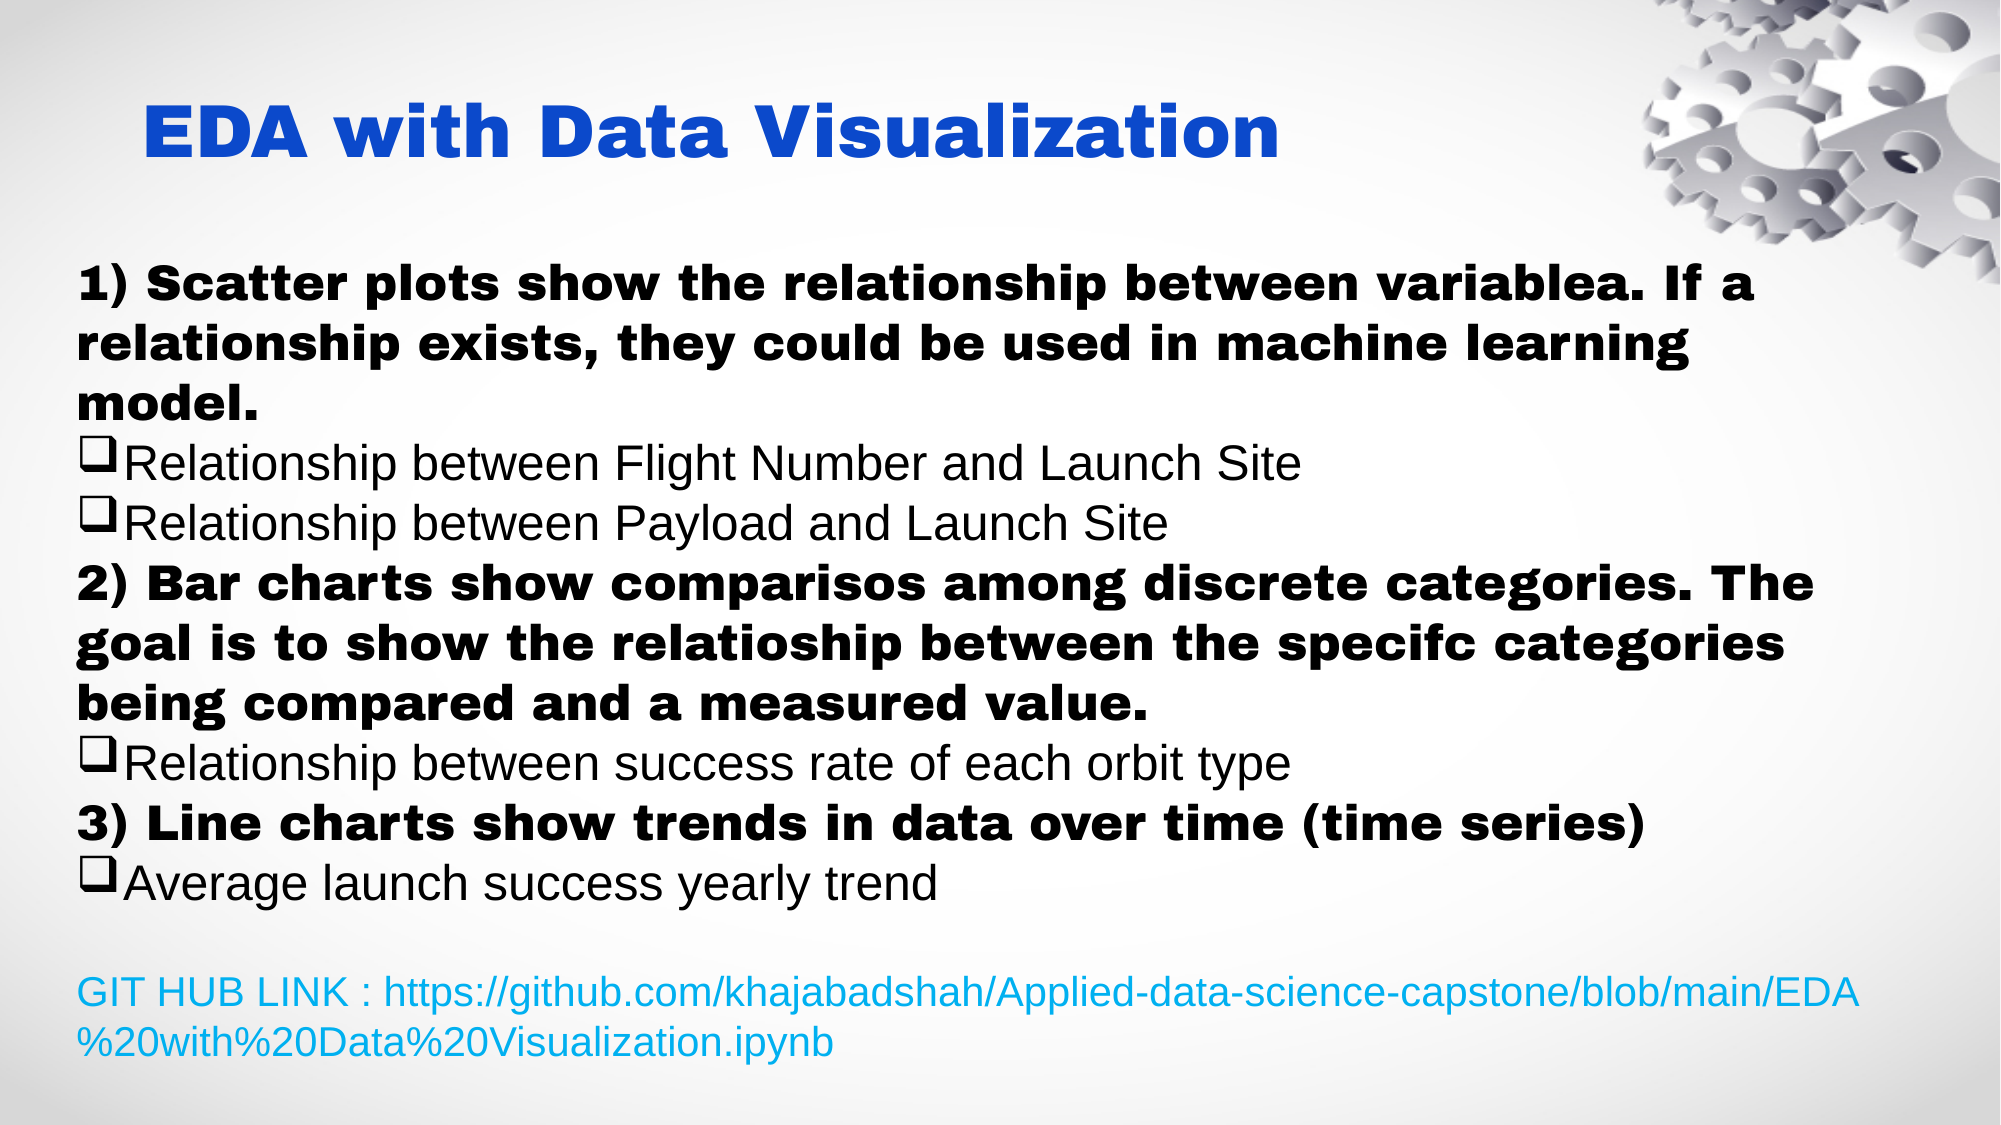

EDA with Data Visualization
1) Scatter plots show the relationship between variablea. If a relationship exists, they could be used in machine learning model.
Relationship between Flight Number and Launch Site
Relationship between Payload and Launch Site
2) Bar charts show comparisos among discrete categories. The goal is to show the relatioship between the specifc categories being compared and a measured value.
Relationship between success rate of each orbit type
3) Line charts show trends in data over time (time series)
Average launch success yearly trend
GIT HUB LINK : https://github.com/khajabadshah/Applied-data-science-capstone/blob/main/EDA%20with%20Data%20Visualization.ipynb
11